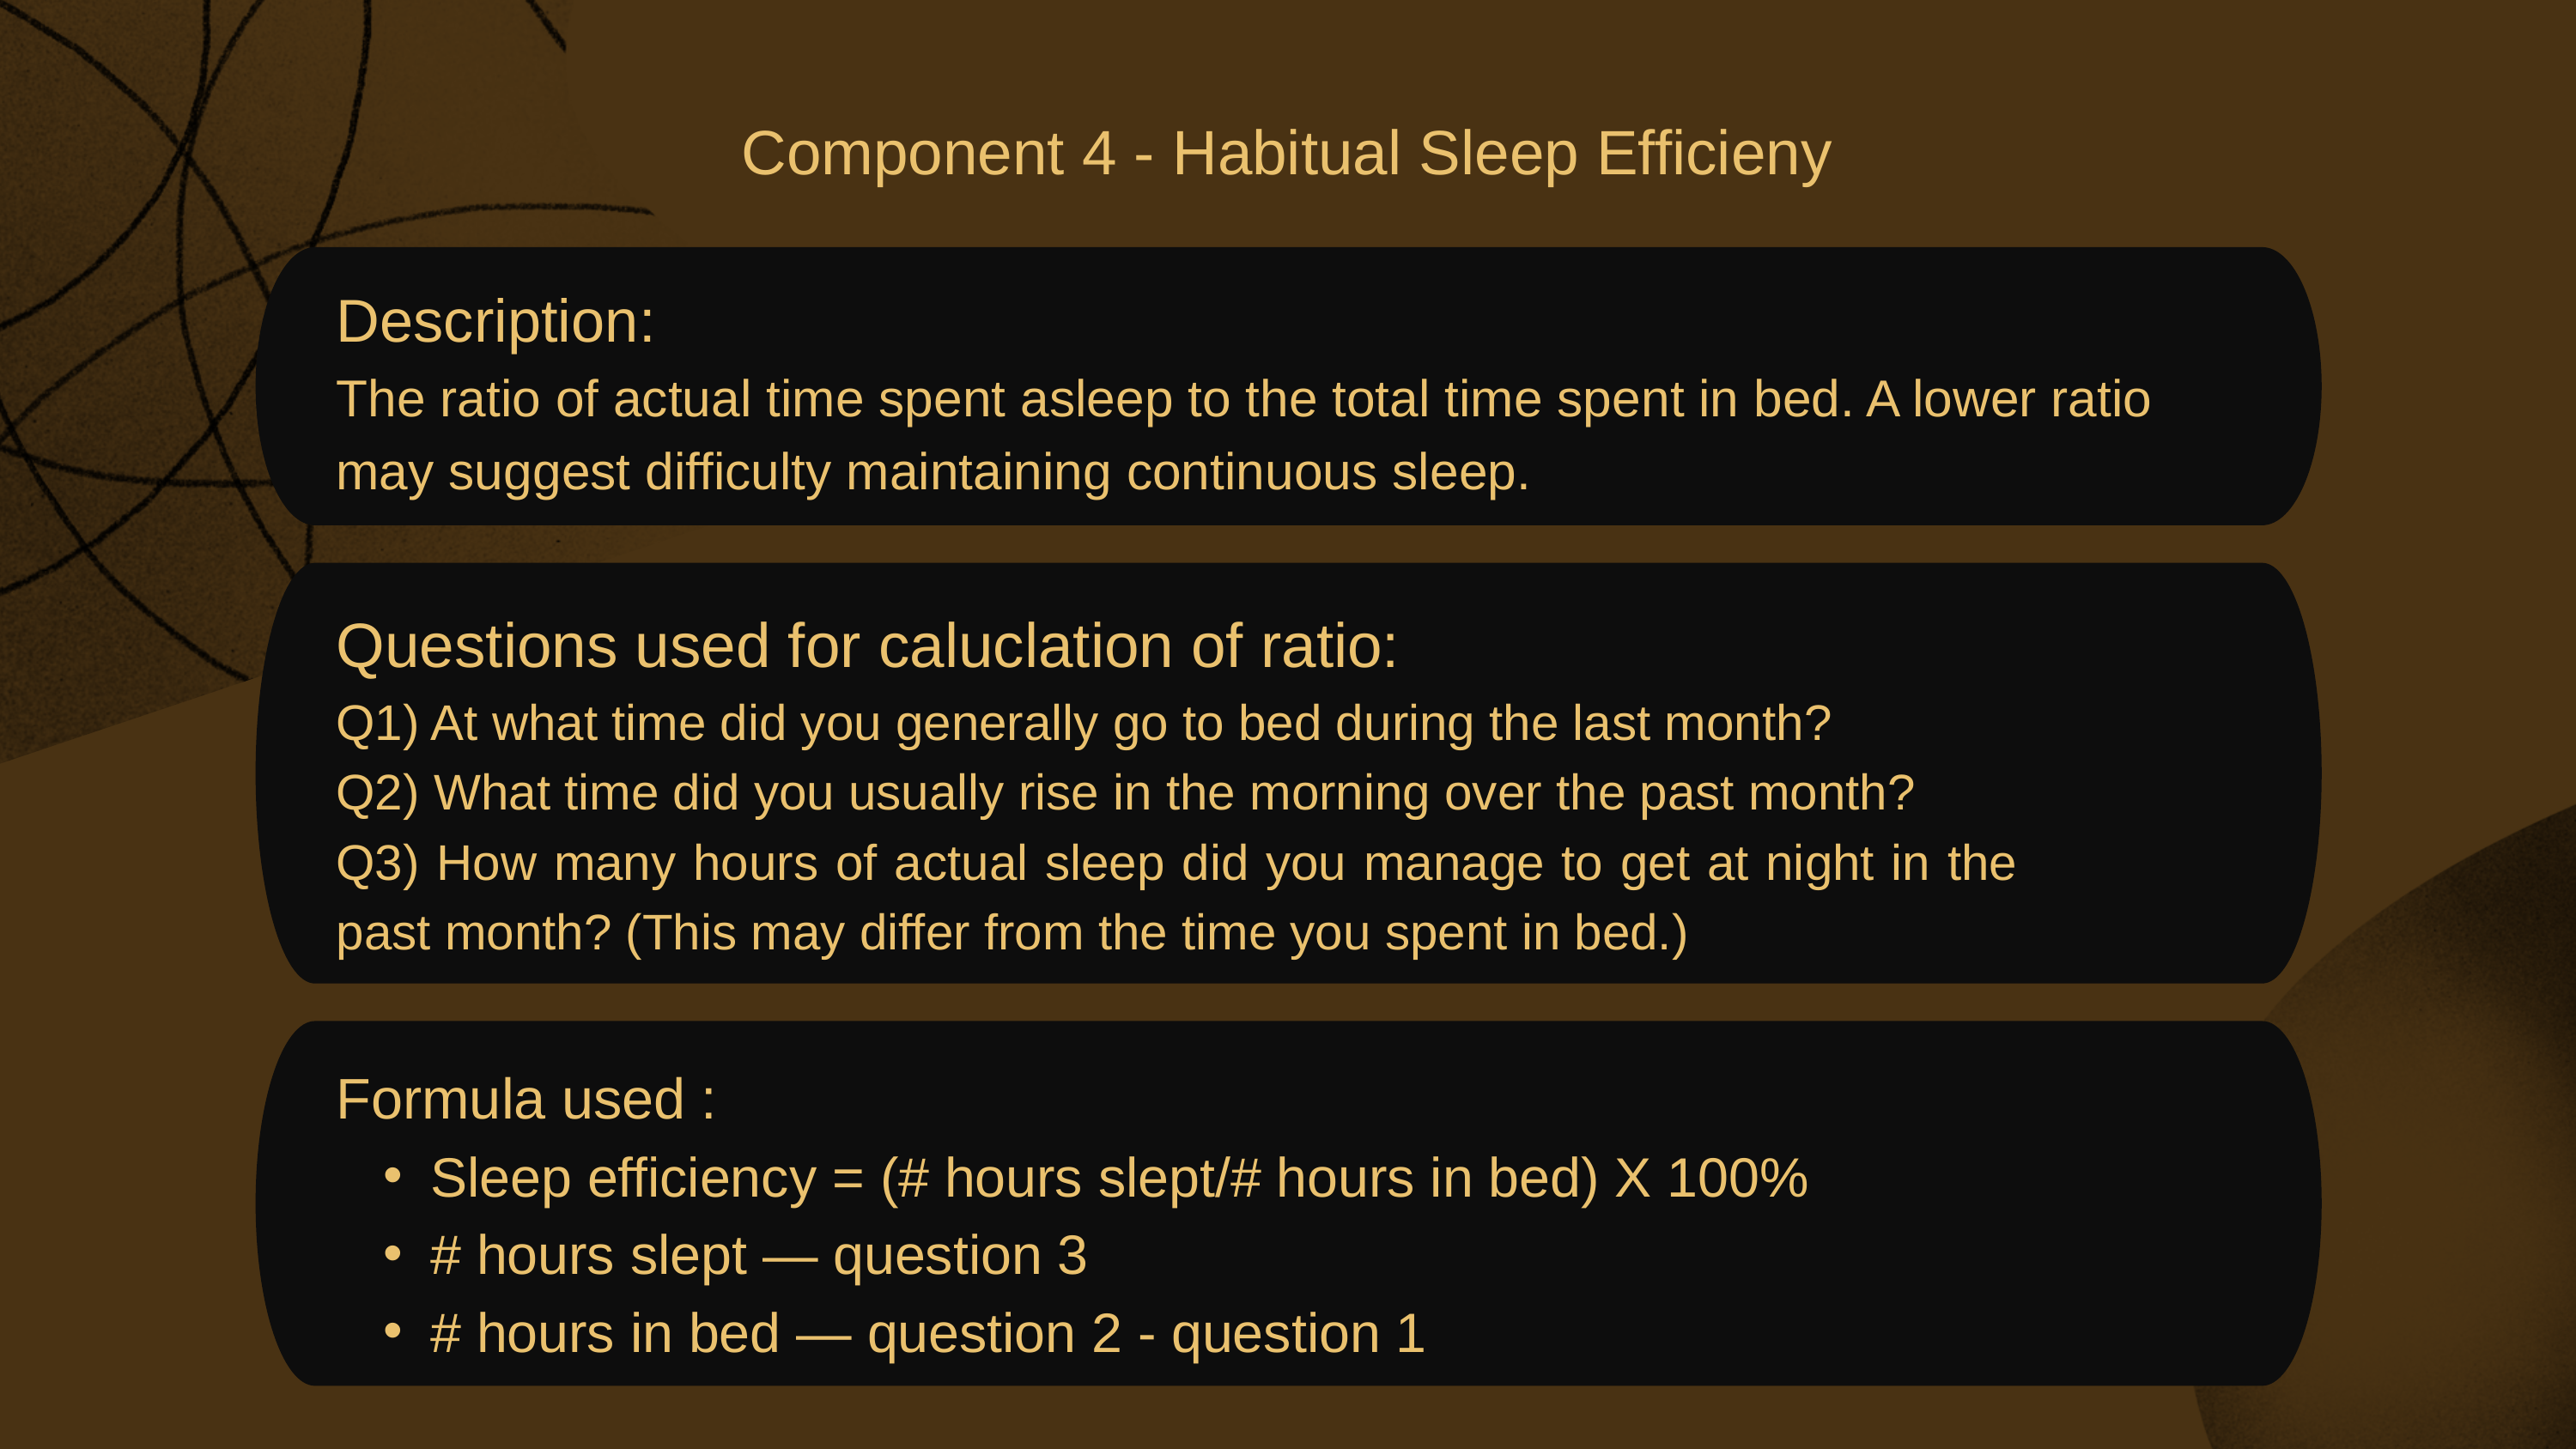

Component 4 - Habitual Sleep Efficieny

Description:
The ratio of actual time spent asleep to the total time spent in bed. A lower ratio may suggest difficulty maintaining continuous sleep.

Questions used for caluclation of ratio:
Q1) At what time did you generally go to bed during the last month?
Q2) What time did you usually rise in the morning over the past month?
Q3) How many hours of actual sleep did you manage to get at night in the              past month? (This may differ from the time you spent in bed.)

Formula used :
Sleep efficiency = (# hours slept/# hours in bed) X 100%
# hours slept — question 3
# hours in bed — question 2 - question 1